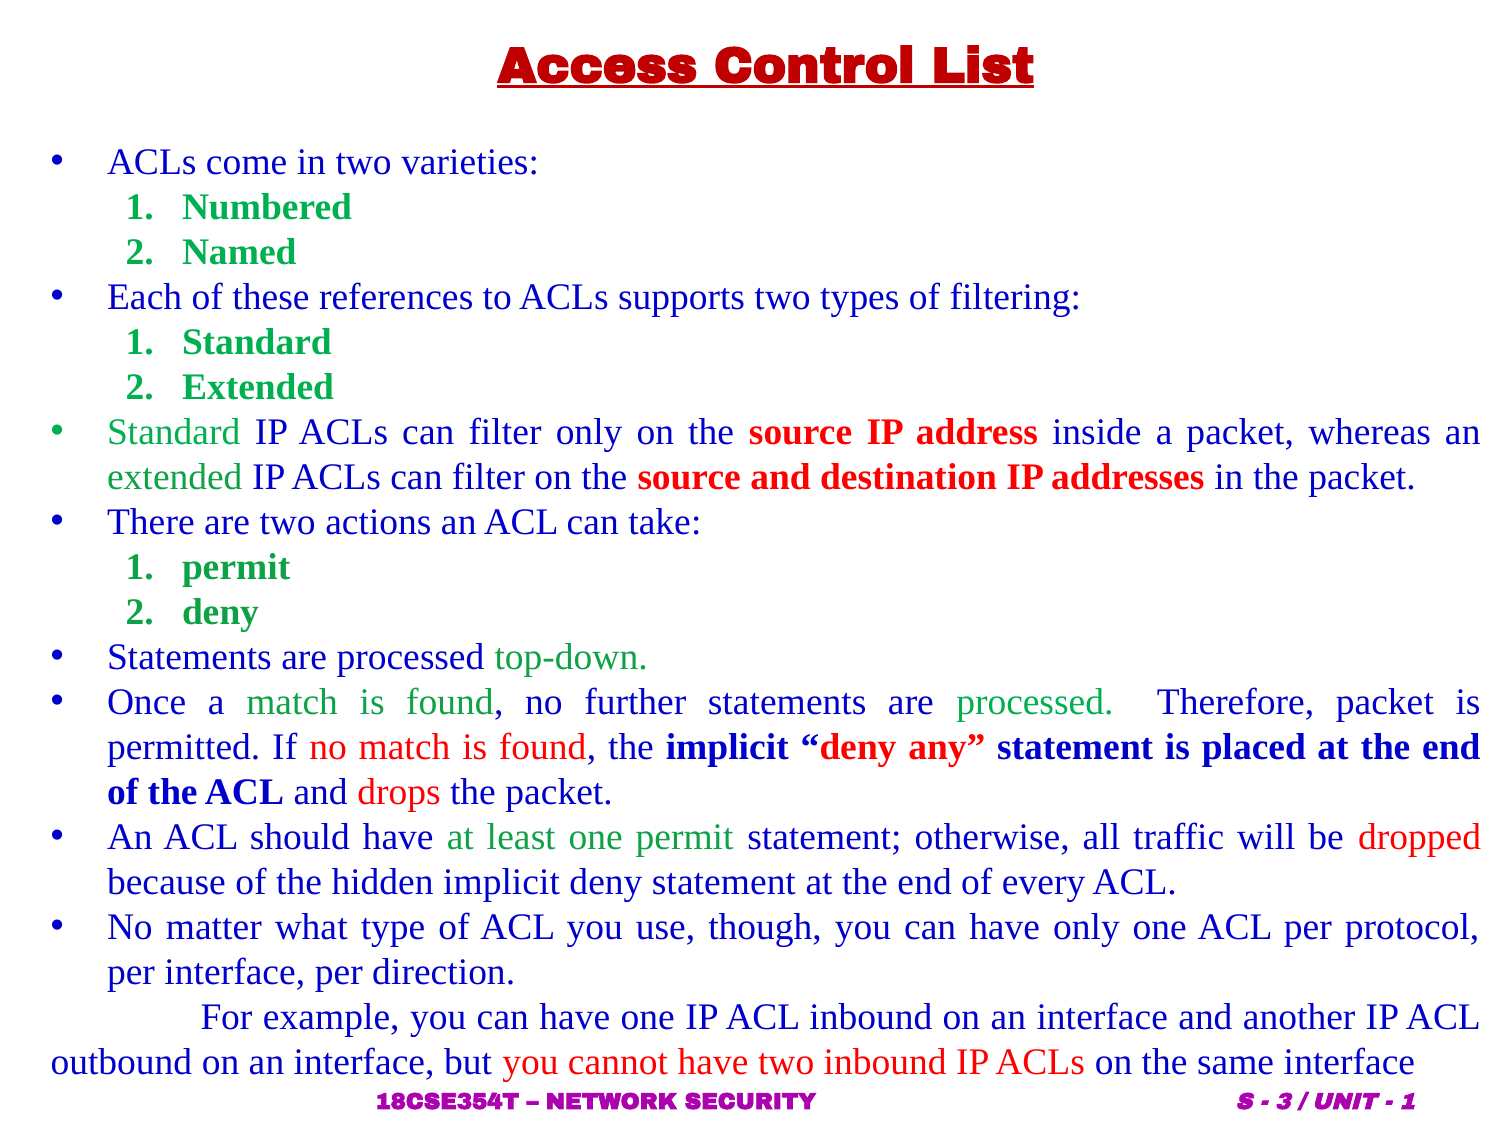

Access Control List

ACLs come in two varieties:
Numbered
Named
Each of these references to ACLs supports two types of filtering:
Standard
Extended
Standard IP ACLs can filter only on the source IP address inside a packet, whereas an extended IP ACLs can filter on the source and destination IP addresses in the packet.
There are two actions an ACL can take:
permit
deny
Statements are processed top-down.
Once a match is found, no further statements are processed.  Therefore, packet is permitted. If no match is found, the implicit “deny any” statement is placed at the end of the ACL and drops the packet.
An ACL should have at least one permit statement; otherwise, all traffic will be dropped because of the hidden implicit deny statement at the end of every ACL.
No matter what type of ACL you use, though, you can have only one ACL per protocol, per interface, per direction.
	For example, you can have one IP ACL inbound on an interface and another IP ACL outbound on an interface, but you cannot have two inbound IP ACLs on the same interface

                                18CSE354T – NETWORK SECURITY                                                      S - 3 / UNIT - 1